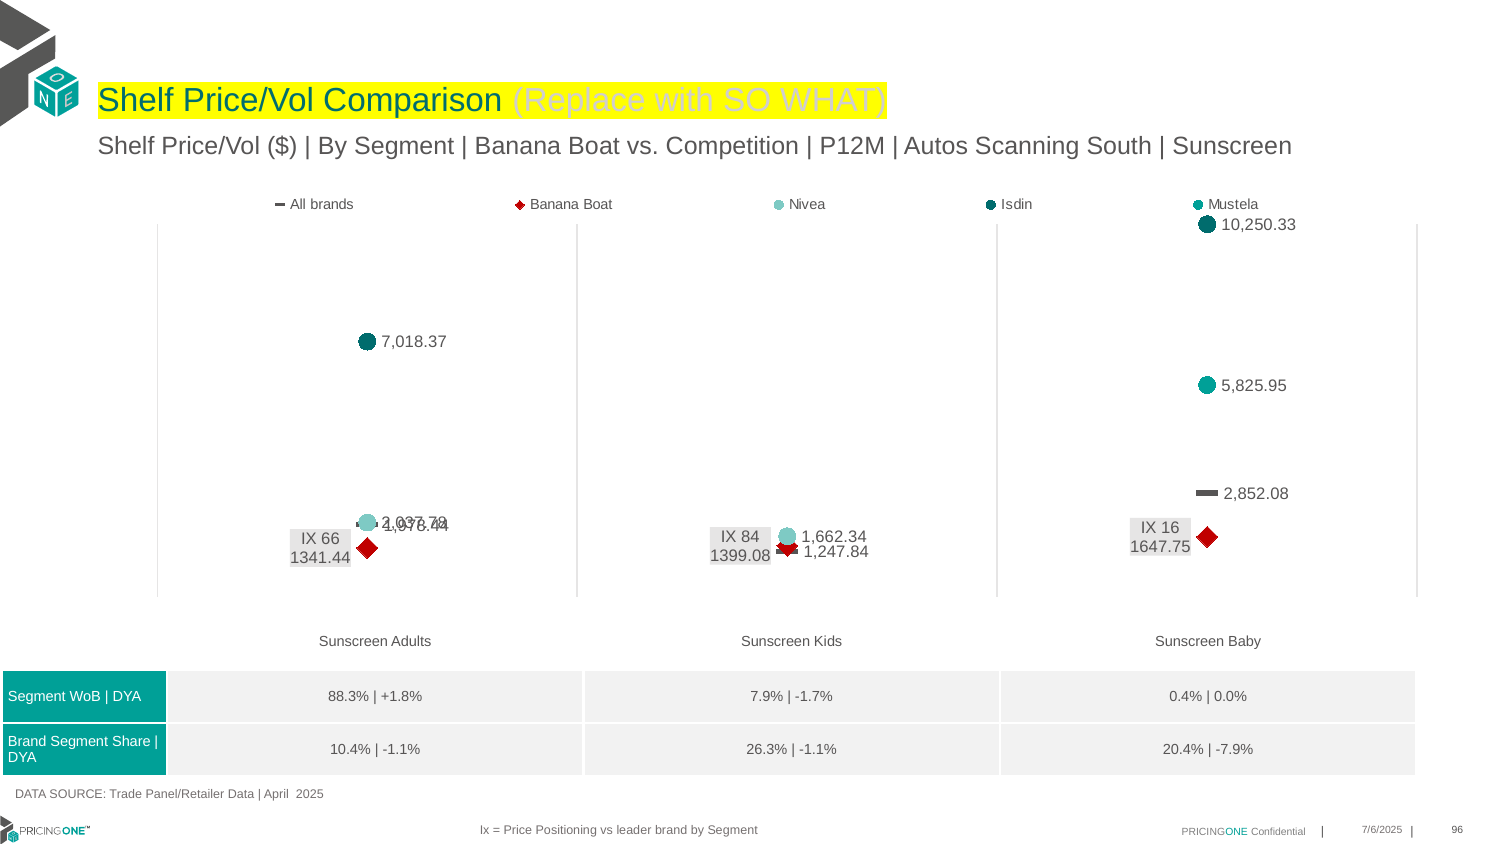

# Shelf Price/Vol Comparison (Replace with SO WHAT)
Shelf Price/Vol ($) | By Segment | Banana Boat vs. Competition | P12M | Autos Scanning South | Sunscreen

### Chart

| Category | All brands | Banana Boat | Nivea | Isdin | Mustela |
|---|---|---|---|---|---|
| IX 66 | 1978.44 | 1341.44 | 2037.78 | 7018.37 | None |
| IX 84 | 1247.84 | 1399.08 | 1662.34 | None | None |
| IX 16 | 2852.08 | 1647.75 | None | 10250.33 | 5825.95 |
|  | Sunscreen Adults | Sunscreen Kids | Sunscreen Baby |
| --- | --- | --- | --- |
| Segment WoB | DYA | 88.3% | +1.8% | 7.9% | -1.7% | 0.4% | 0.0% |
| Brand Segment Share | DYA | 10.4% | -1.1% | 26.3% | -1.1% | 20.4% | -7.9% |
DATA SOURCE: Trade Panel/Retailer Data | April  2025
Ix = Price Positioning vs leader brand by Segment
7/6/2025
96